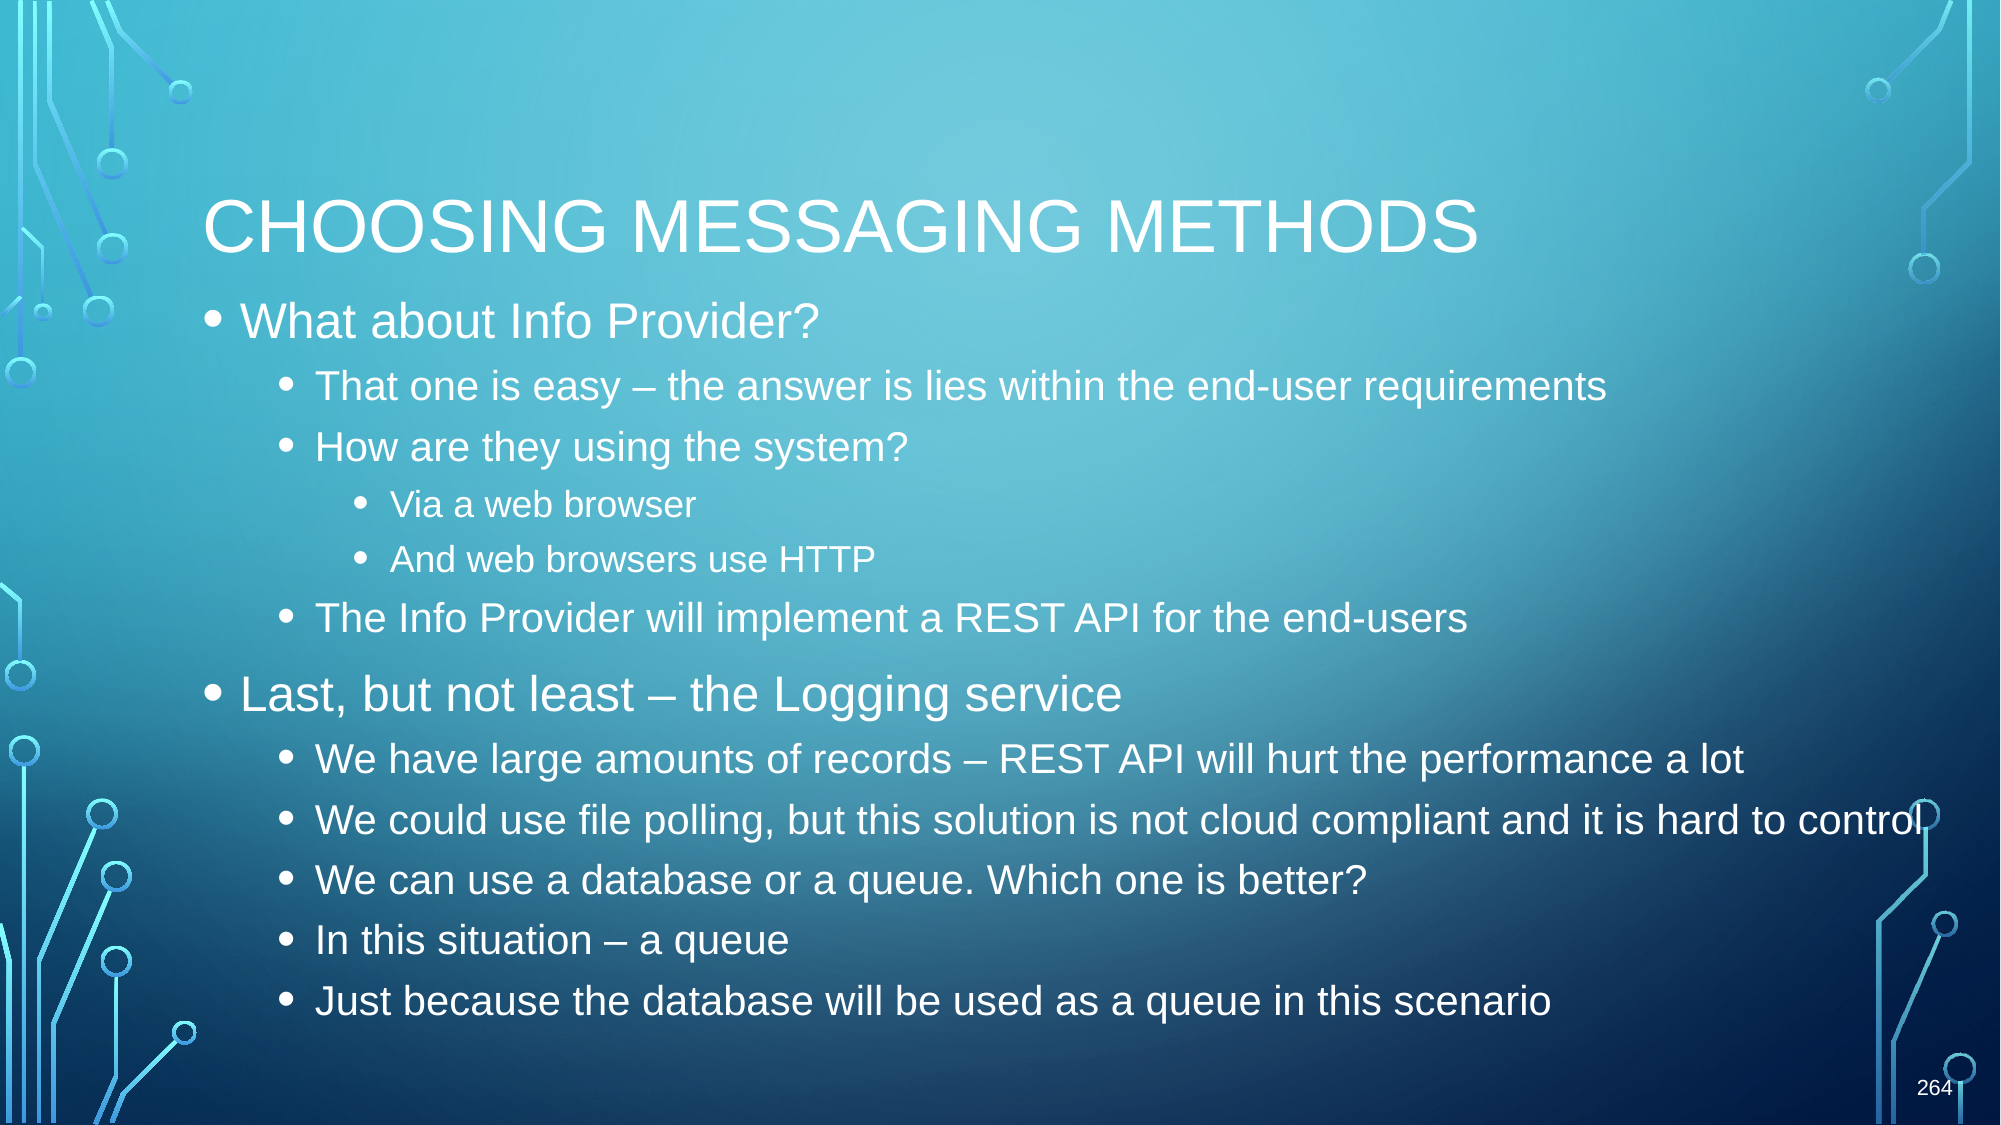

# Choosing messaging methods
What about Info Provider?
That one is easy – the answer is lies within the end-user requirements
How are they using the system?
Via a web browser
And web browsers use HTTP
The Info Provider will implement a REST API for the end-users
Last, but not least – the Logging service
We have large amounts of records – REST API will hurt the performance a lot
We could use file polling, but this solution is not cloud compliant and it is hard to control
We can use a database or a queue. Which one is better?
In this situation – a queue
Just because the database will be used as a queue in this scenario
264